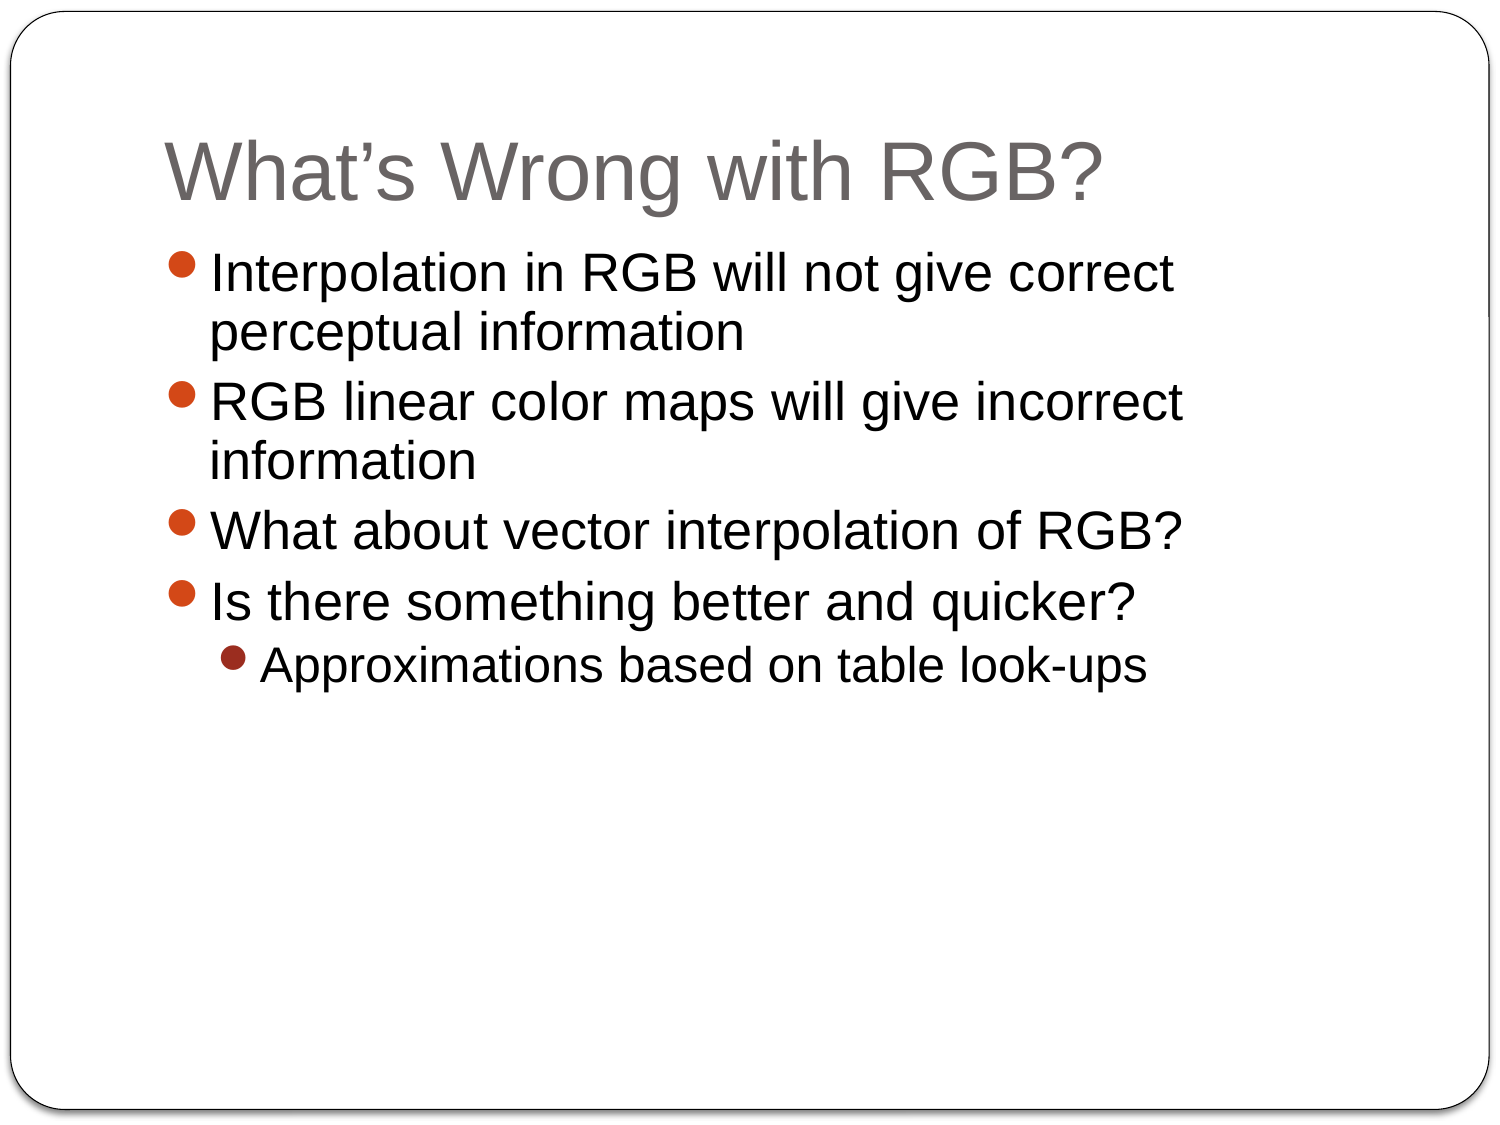

# What’s Wrong with RGB?
Interpolation in RGB will not give correct perceptual information
RGB linear color maps will give incorrect information
What about vector interpolation of RGB?
Is there something better and quicker?
Approximations based on table look-ups